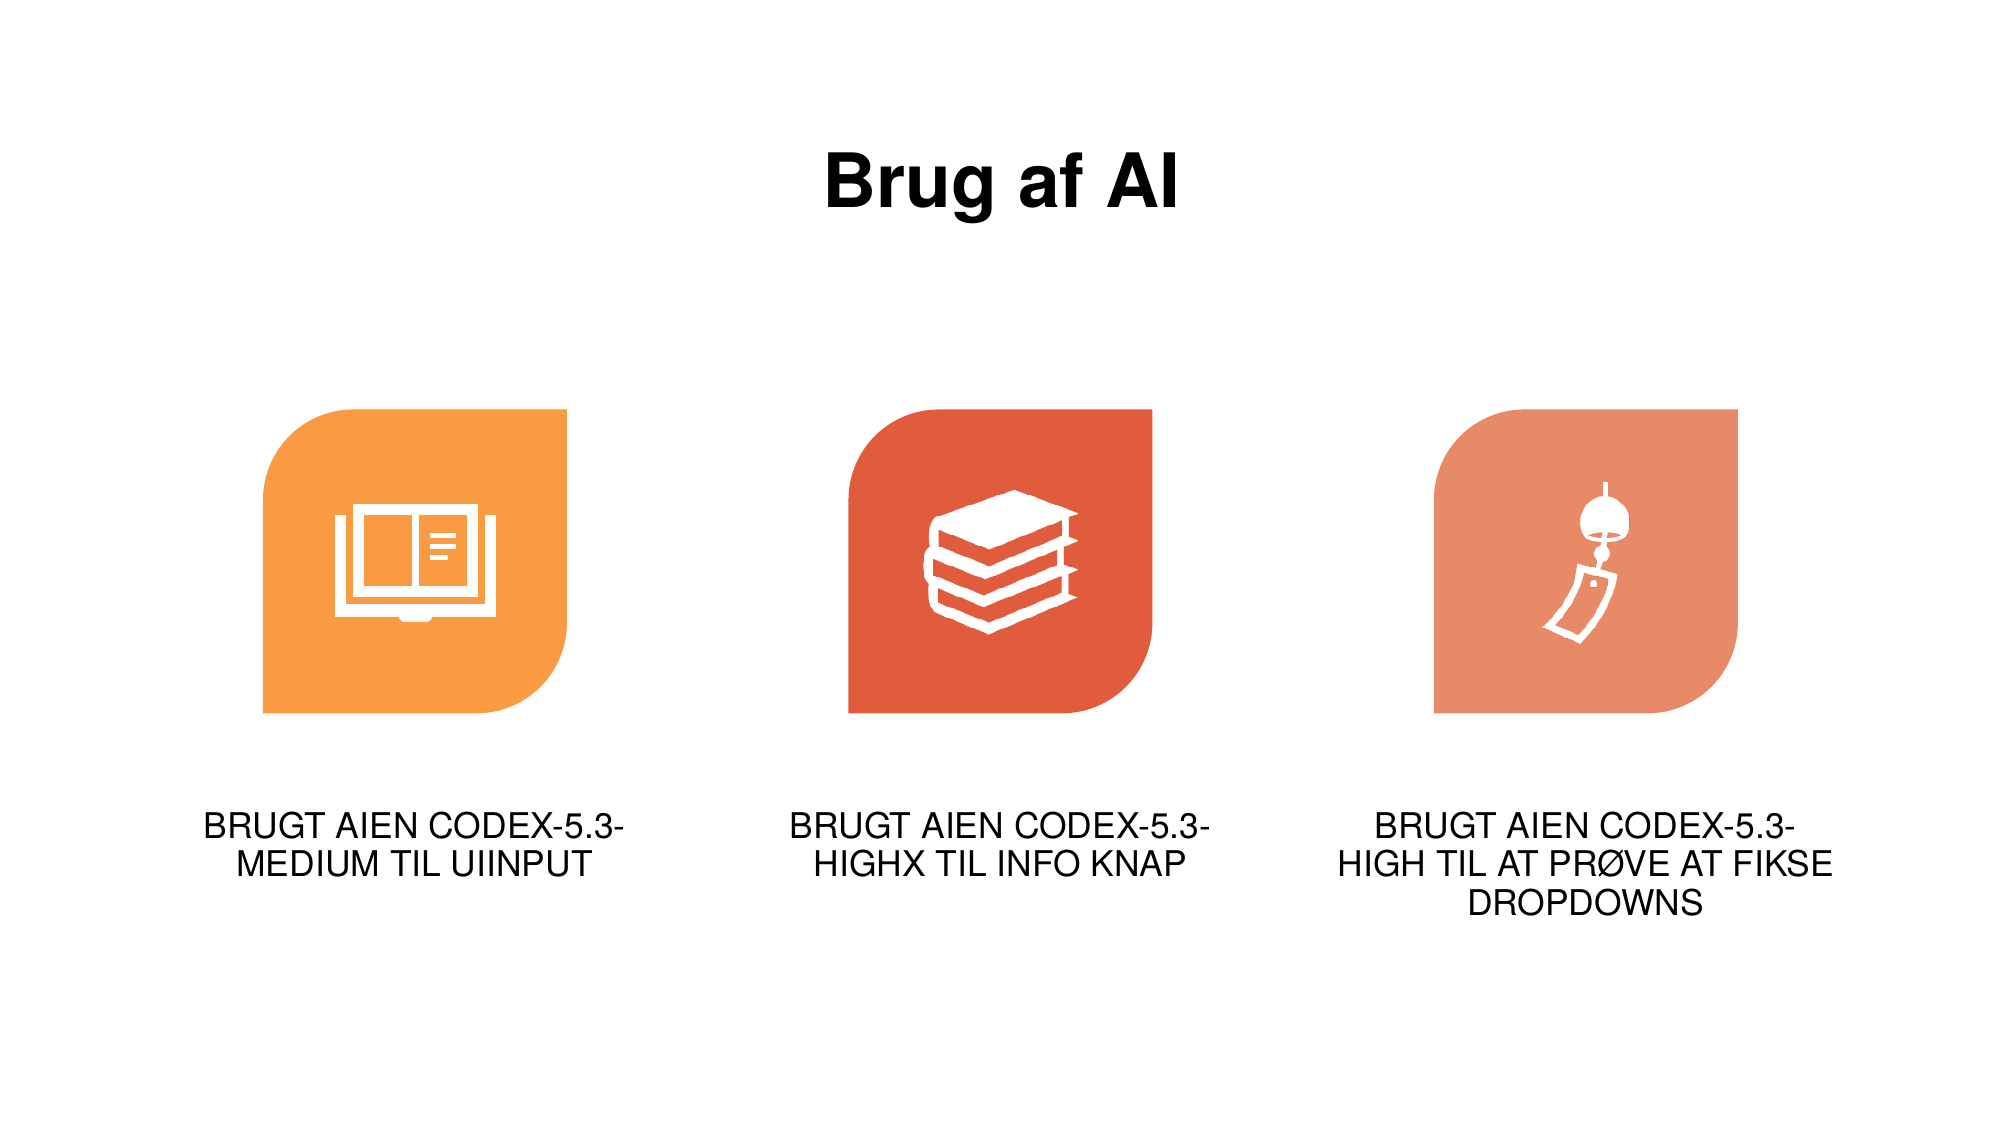

# Brug af AI
Brugt Aien codex-5.3-medium til UIInput
Brugt Aien codex-5.3-highx til info knap
Brugt Aien codex-5.3-high til at prøve at fikse dropdowns